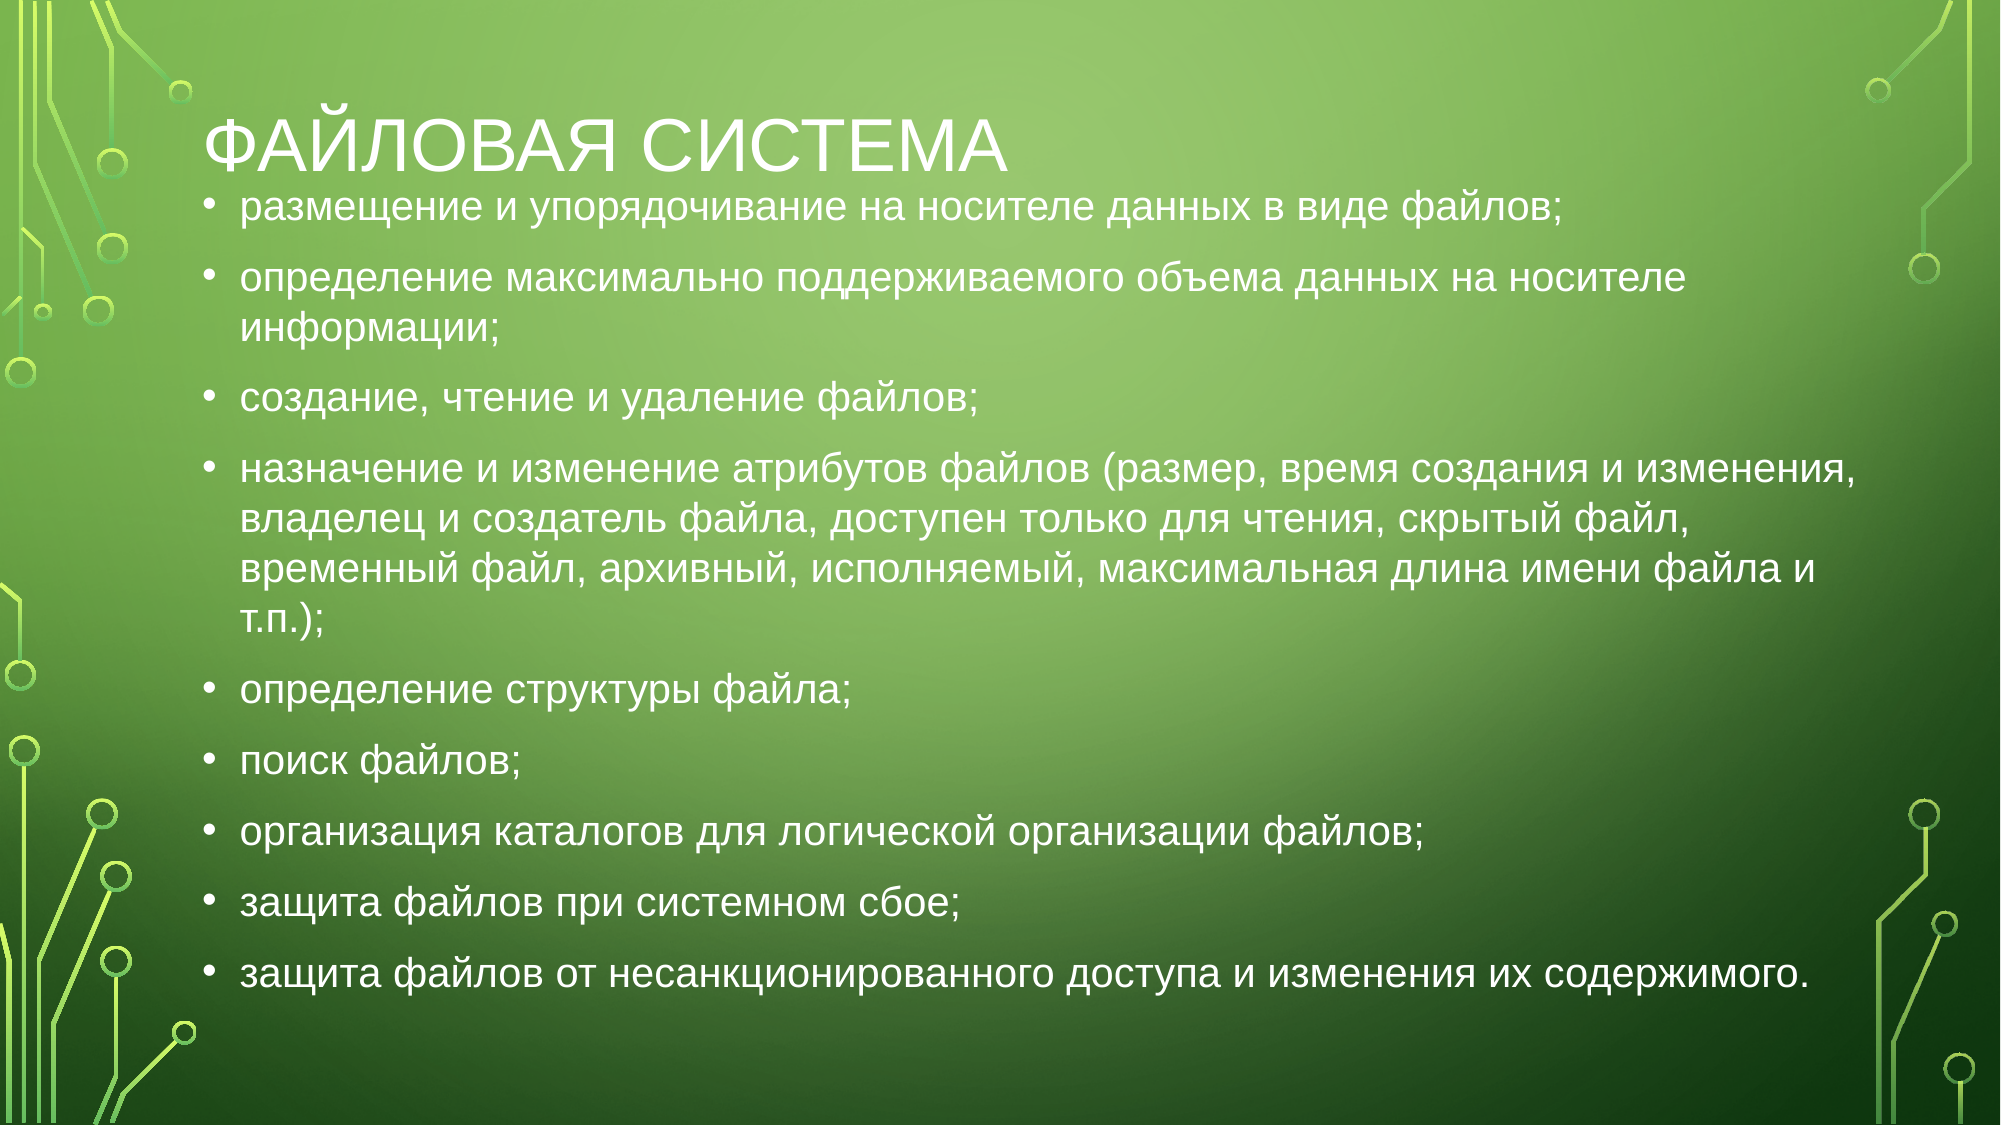

# Файловая система
размещение и упорядочивание на носителе данных в виде файлов;
определение максимально поддерживаемого объема данных на носителе информации;
создание, чтение и удаление файлов;
назначение и изменение атрибутов файлов (размер, время создания и изменения, владелец и создатель файла, доступен только для чтения, скрытый файл, временный файл, архивный, исполняемый, максимальная длина имени файла и т.п.);
определение структуры файла;
поиск файлов;
организация каталогов для логической организации файлов;
защита файлов при системном сбое;
защита файлов от несанкционированного доступа и изменения их содержимого.